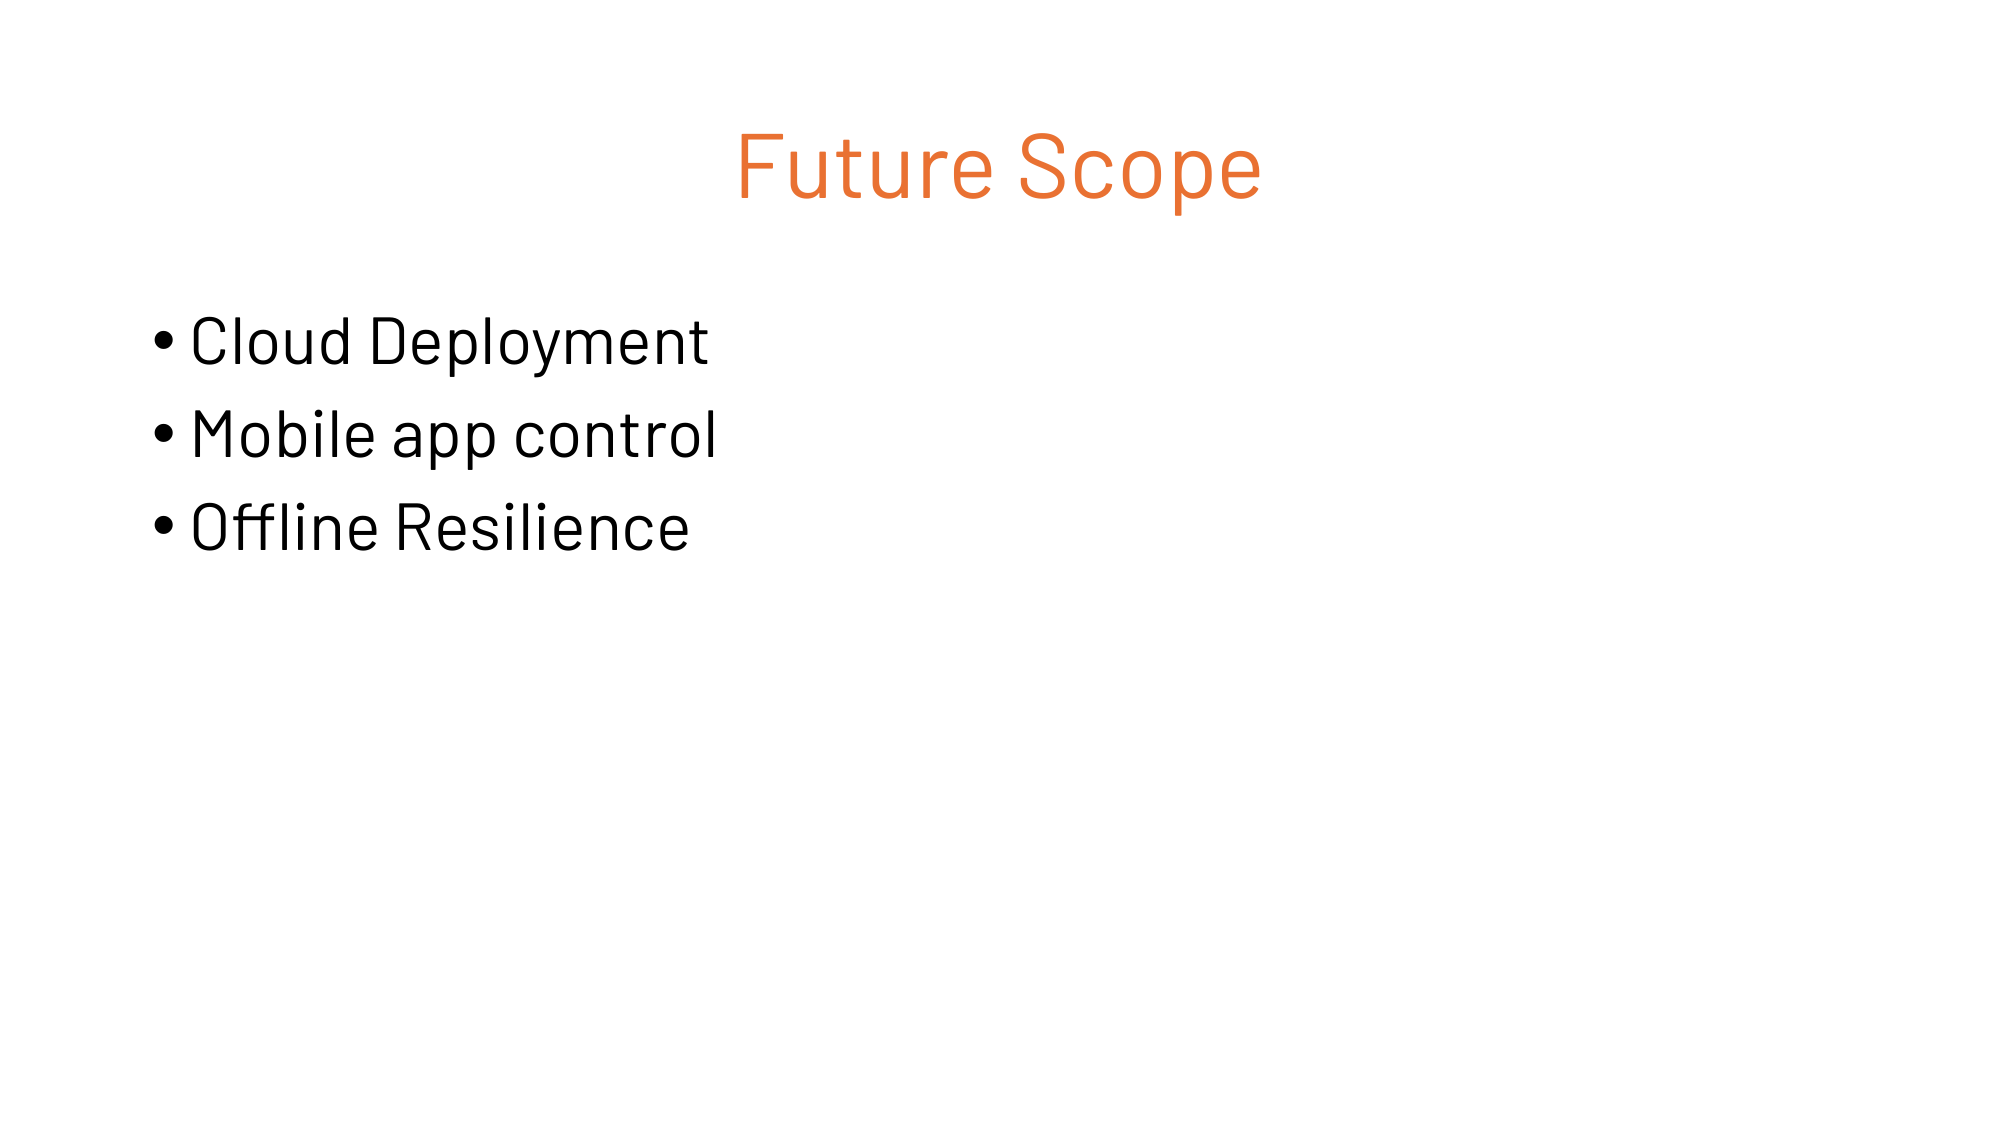

# Future Scope
Cloud Deployment
Mobile app control
Offline Resilience